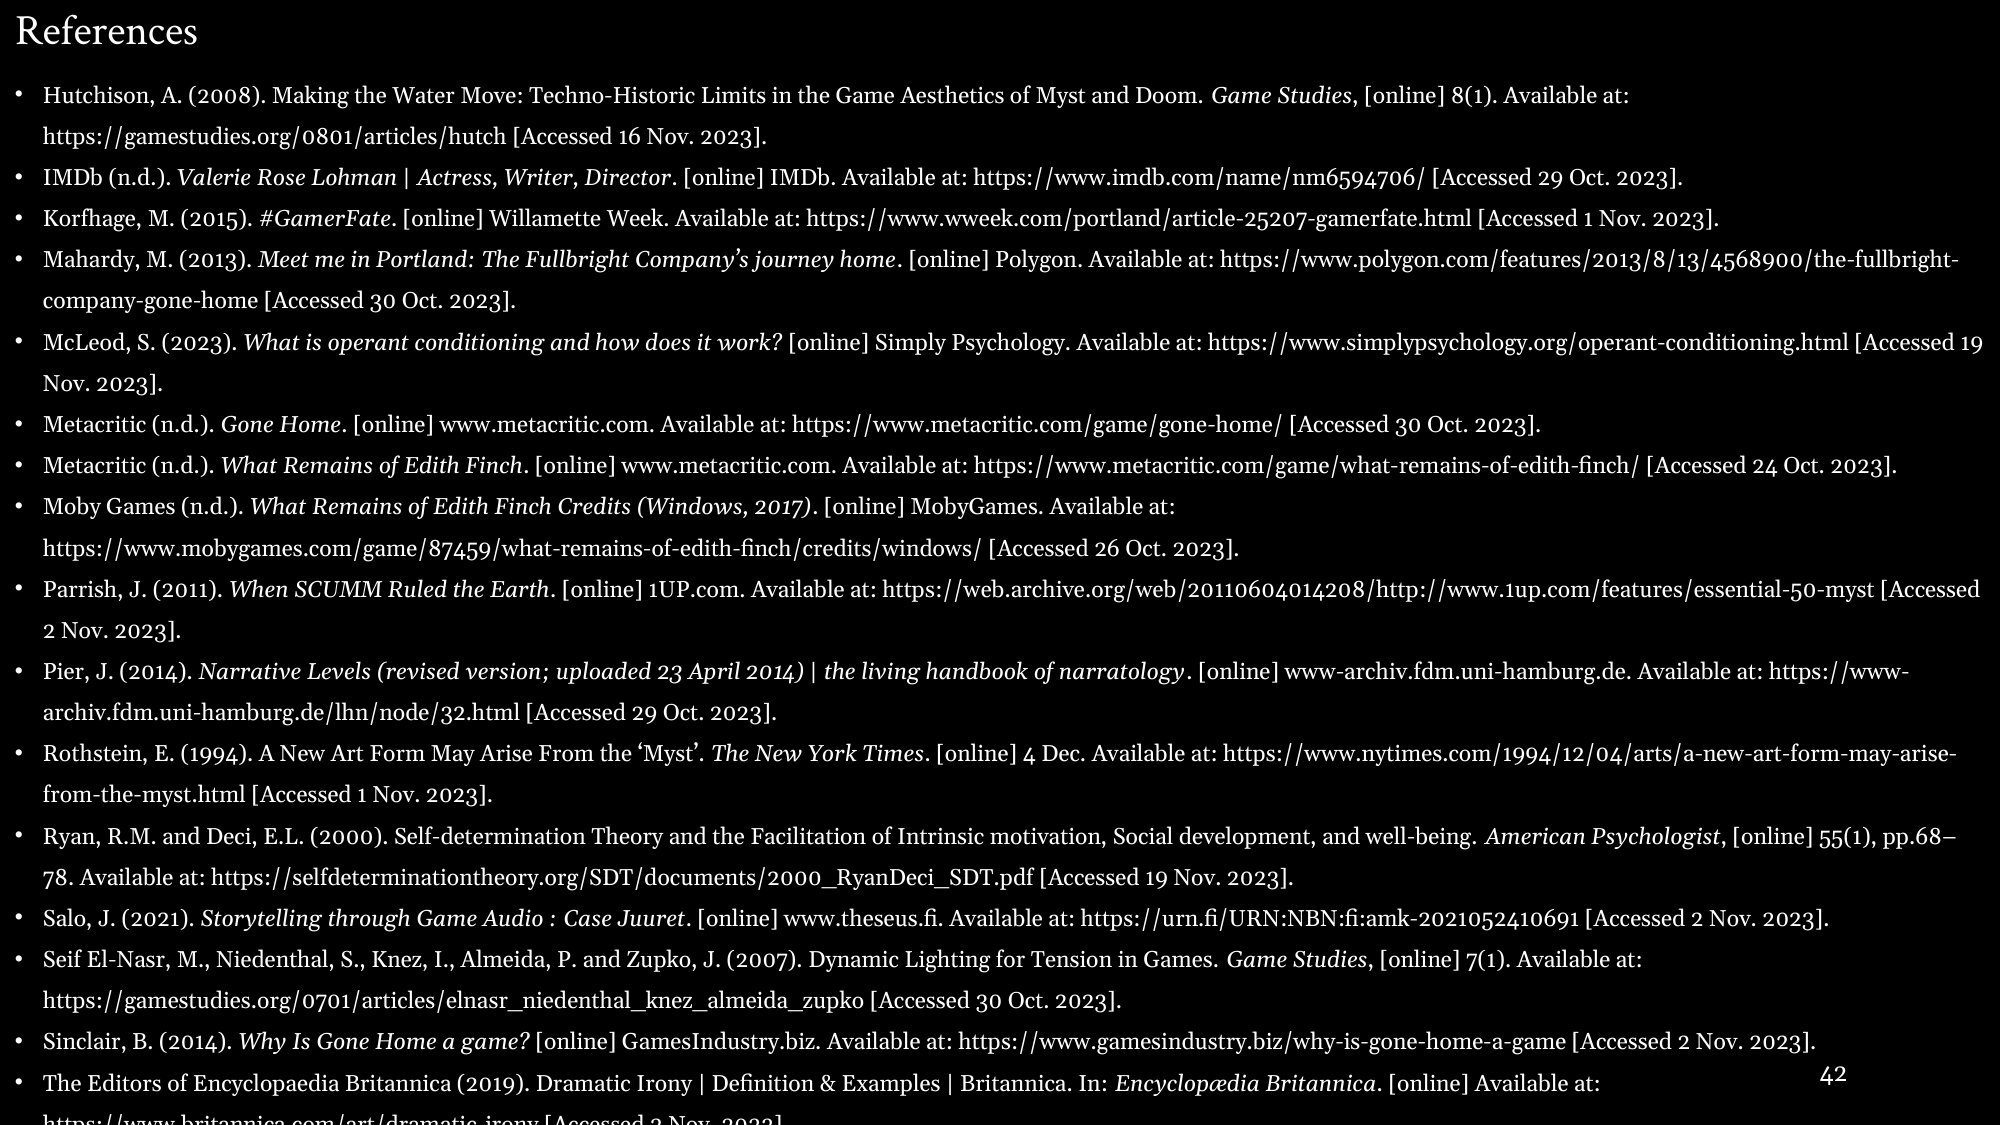

# References
Hutchison, A. (2008). Making the Water Move: Techno-Historic Limits in the Game Aesthetics of Myst and Doom. Game Studies, [online] 8(1). Available at: https://gamestudies.org/0801/articles/hutch [Accessed 16 Nov. 2023].
IMDb (n.d.). Valerie Rose Lohman | Actress, Writer, Director. [online] IMDb. Available at: https://www.imdb.com/name/nm6594706/ [Accessed 29 Oct. 2023].
Korfhage, M. (2015). #GamerFate. [online] Willamette Week. Available at: https://www.wweek.com/portland/article-25207-gamerfate.html [Accessed 1 Nov. 2023].
Mahardy, M. (2013). Meet me in Portland: The Fullbright Company’s journey home. [online] Polygon. Available at: https://www.polygon.com/features/2013/8/13/4568900/the-fullbright-company-gone-home [Accessed 30 Oct. 2023].
McLeod, S. (2023). What is operant conditioning and how does it work? [online] Simply Psychology. Available at: https://www.simplypsychology.org/operant-conditioning.html [Accessed 19 Nov. 2023].
Metacritic (n.d.). Gone Home. [online] www.metacritic.com. Available at: https://www.metacritic.com/game/gone-home/ [Accessed 30 Oct. 2023].
Metacritic (n.d.). What Remains of Edith Finch. [online] www.metacritic.com. Available at: https://www.metacritic.com/game/what-remains-of-edith-finch/ [Accessed 24 Oct. 2023].
Moby Games (n.d.). What Remains of Edith Finch Credits (Windows, 2017). [online] MobyGames. Available at: https://www.mobygames.com/game/87459/what-remains-of-edith-finch/credits/windows/ [Accessed 26 Oct. 2023].
Parrish, J. (2011). When SCUMM Ruled the Earth. [online] 1UP.com. Available at: https://web.archive.org/web/20110604014208/http://www.1up.com/features/essential-50-myst [Accessed 2 Nov. 2023].
Pier, J. (2014). Narrative Levels (revised version; uploaded 23 April 2014) | the living handbook of narratology. [online] www-archiv.fdm.uni-hamburg.de. Available at: https://www-archiv.fdm.uni-hamburg.de/lhn/node/32.html [Accessed 29 Oct. 2023].
Rothstein, E. (1994). A New Art Form May Arise From the ‘Myst’. The New York Times. [online] 4 Dec. Available at: https://www.nytimes.com/1994/12/04/arts/a-new-art-form-may-arise-from-the-myst.html [Accessed 1 Nov. 2023].
Ryan, R.M. and Deci, E.L. (2000). Self-determination Theory and the Facilitation of Intrinsic motivation, Social development, and well-being. American Psychologist, [online] 55(1), pp.68–78. Available at: https://selfdeterminationtheory.org/SDT/documents/2000_RyanDeci_SDT.pdf [Accessed 19 Nov. 2023].
Salo, J. (2021). Storytelling through Game Audio : Case Juuret. [online] www.theseus.fi. Available at: https://urn.fi/URN:NBN:fi:amk-2021052410691 [Accessed 2 Nov. 2023].
Seif El-Nasr, M., Niedenthal, S., Knez, I., Almeida, P. and Zupko, J. (2007). Dynamic Lighting for Tension in Games. Game Studies, [online] 7(1). Available at: https://gamestudies.org/0701/articles/elnasr_niedenthal_knez_almeida_zupko [Accessed 30 Oct. 2023].
Sinclair, B. (2014). Why Is Gone Home a game? [online] GamesIndustry.biz. Available at: https://www.gamesindustry.biz/why-is-gone-home-a-game [Accessed 2 Nov. 2023].
The Editors of Encyclopaedia Britannica (2019). Dramatic Irony | Definition & Examples | Britannica. In: Encyclopædia Britannica. [online] Available at: https://www.britannica.com/art/dramatic-irony [Accessed 2 Nov. 2023].
42